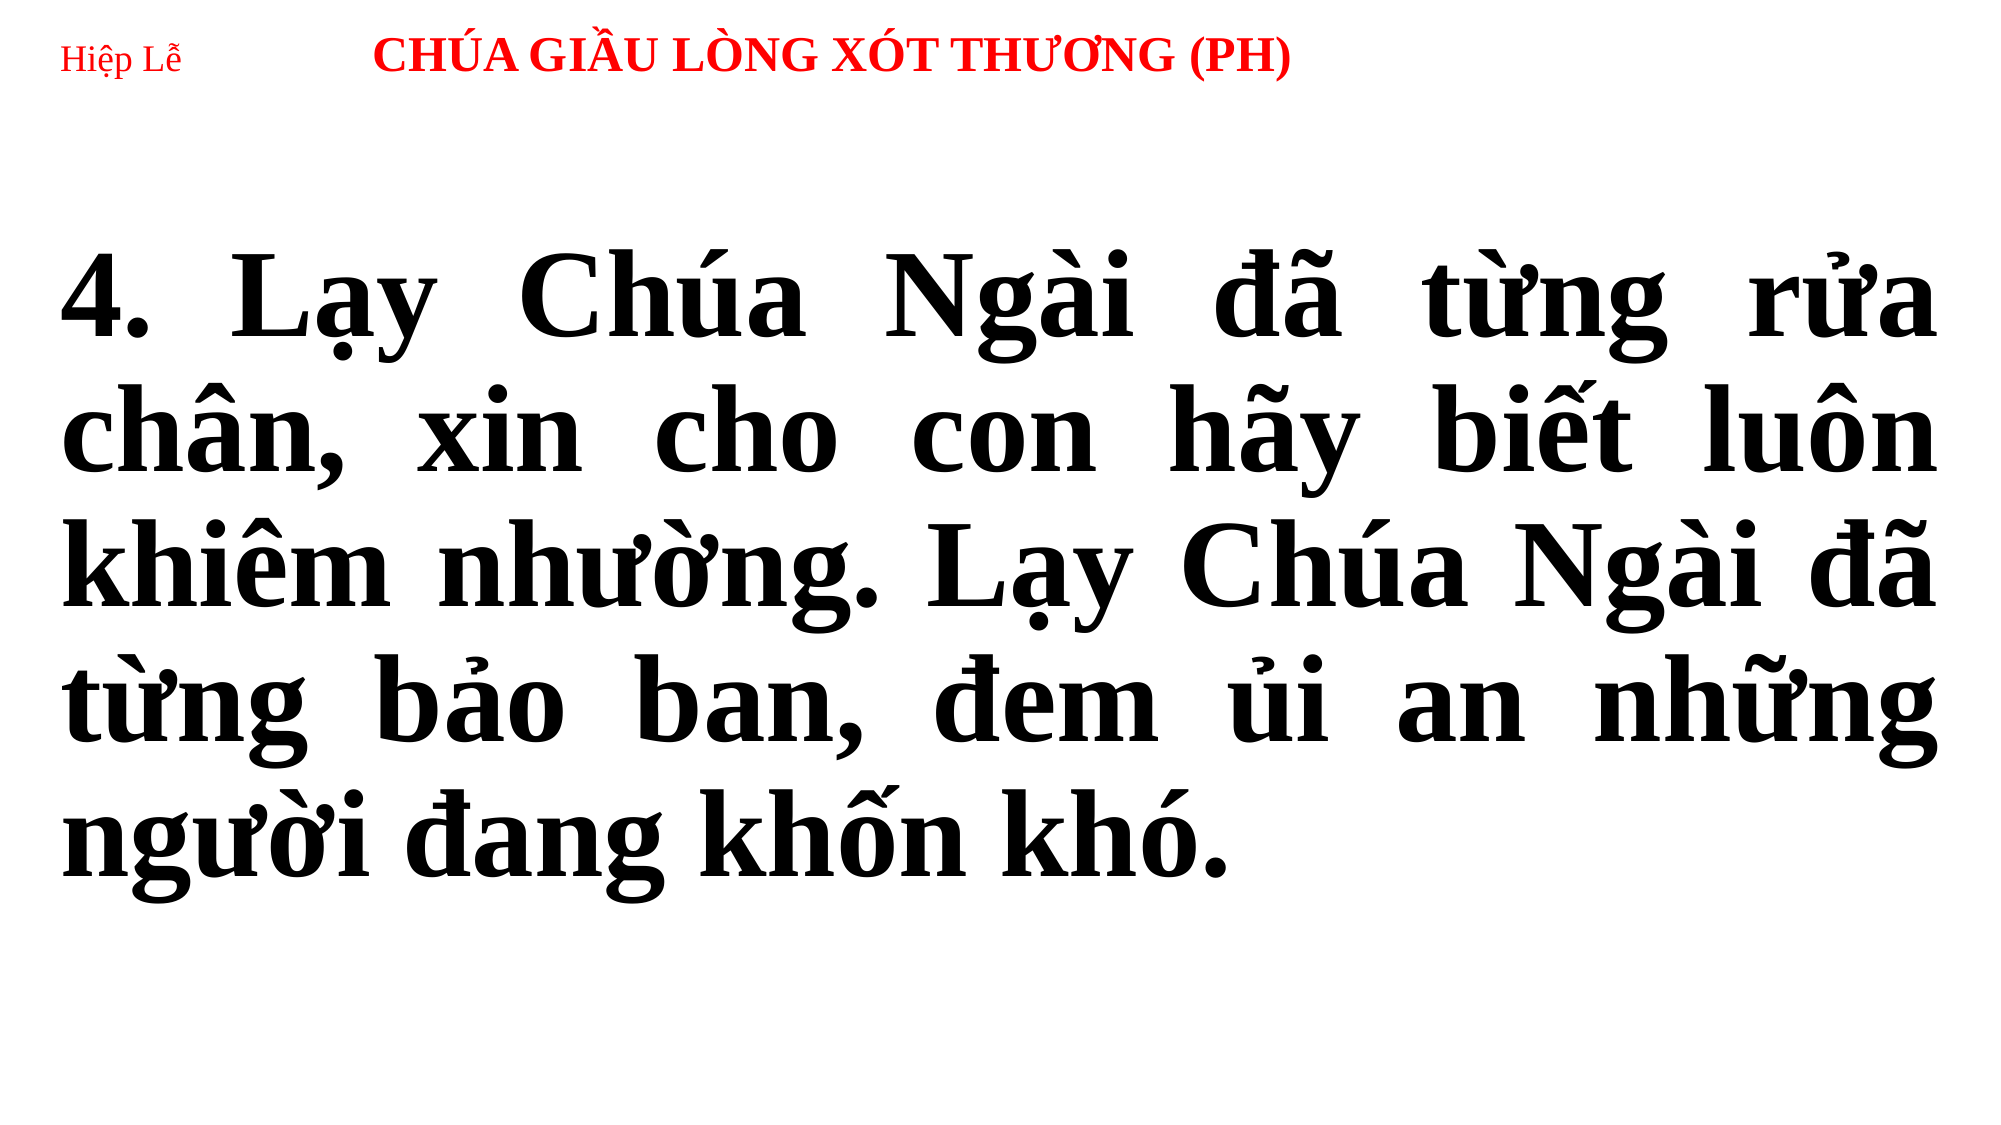

# Hiệp Lễ                    CHÚA GIẦU LÒNG XÓT THƯƠNG (PH)
4. Lạy Chúa Ngài đã từng rửa chân, xin cho con hãy biết luôn khiêm nhường. Lạy Chúa Ngài đã từng bảo ban, đem ủi an những người đang khốn khó.